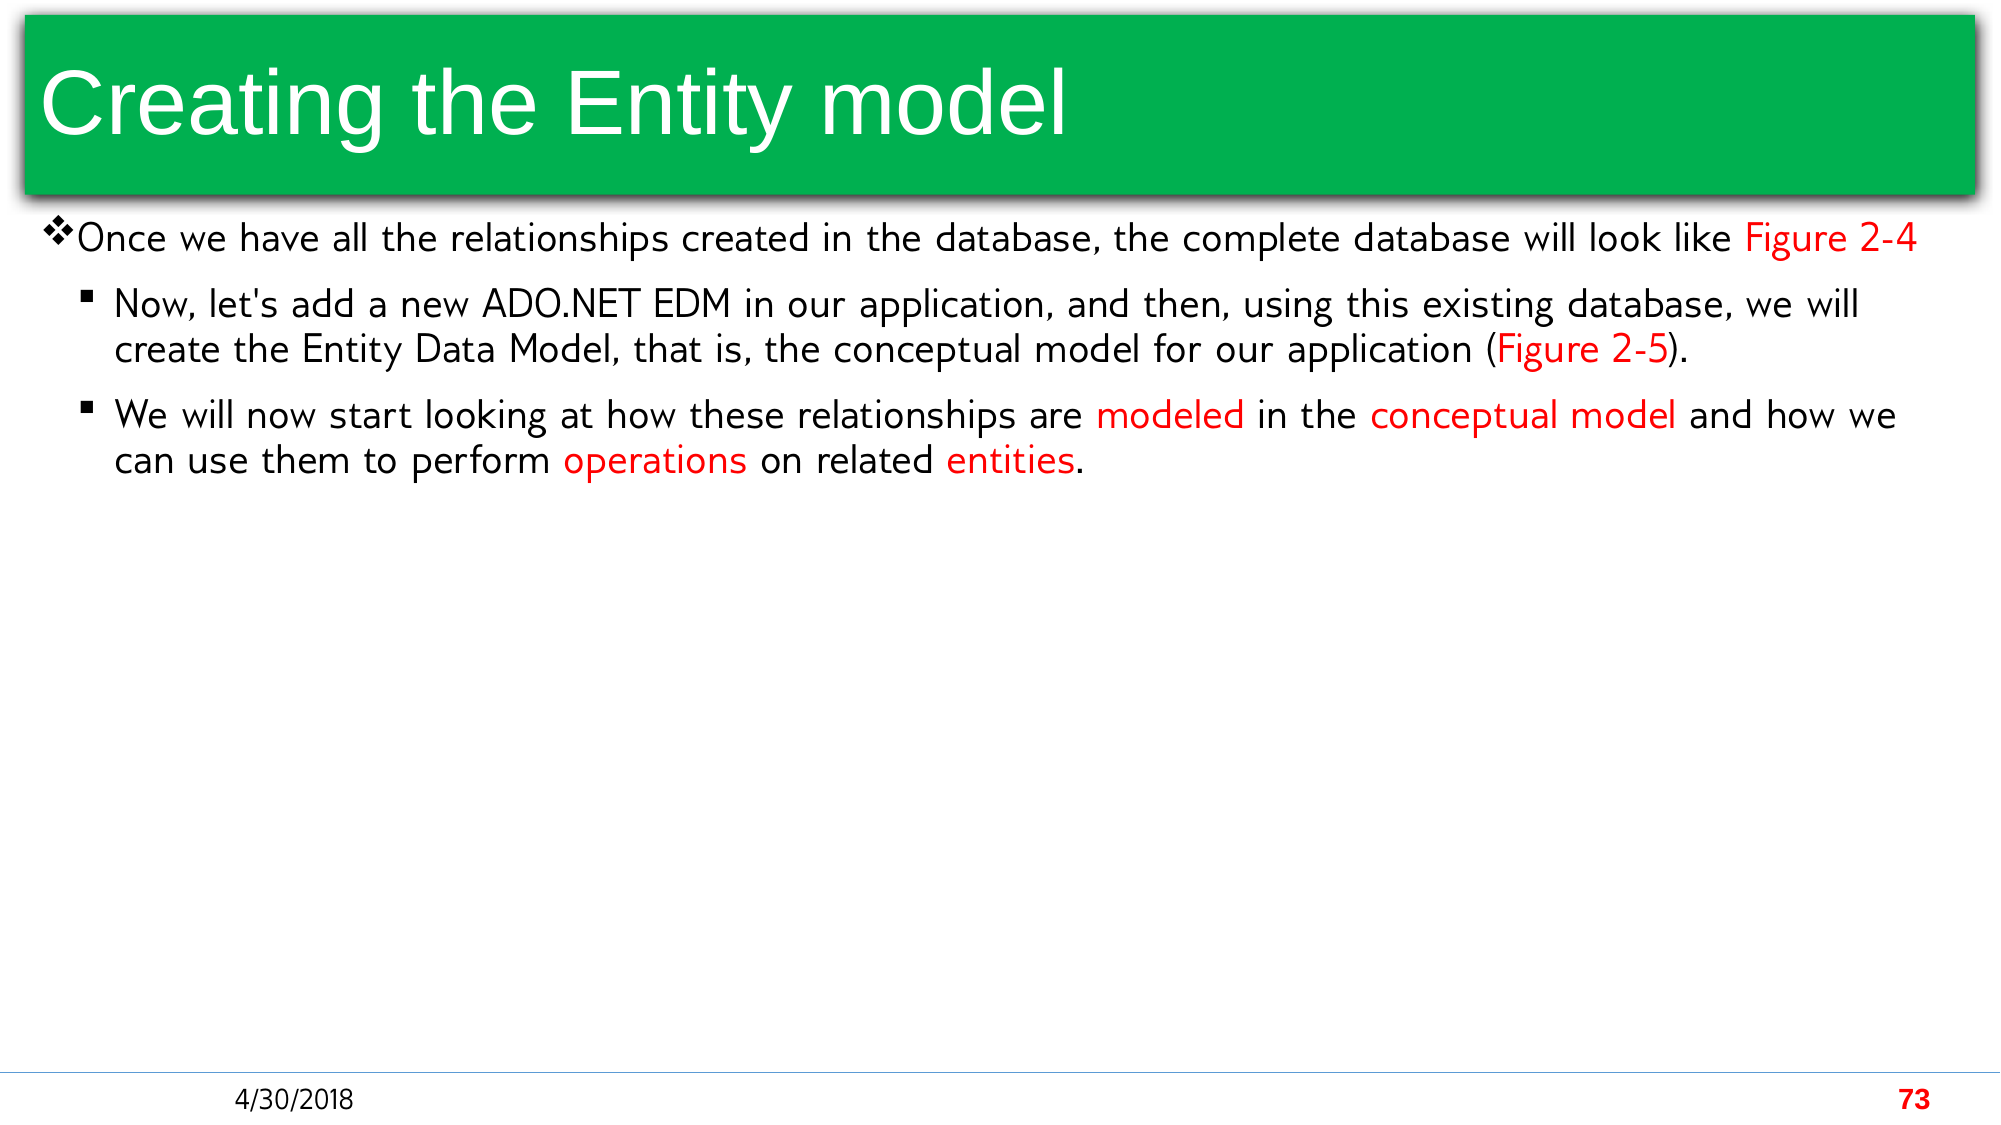

# Creating the Entity model
Once we have all the relationships created in the database, the complete database will look like Figure 2-4
Now, let's add a new ADO.NET EDM in our application, and then, using this existing database, we will create the Entity Data Model, that is, the conceptual model for our application (Figure 2-5).
We will now start looking at how these relationships are modeled in the conceptual model and how we can use them to perform operations on related entities.
4/30/2018
73